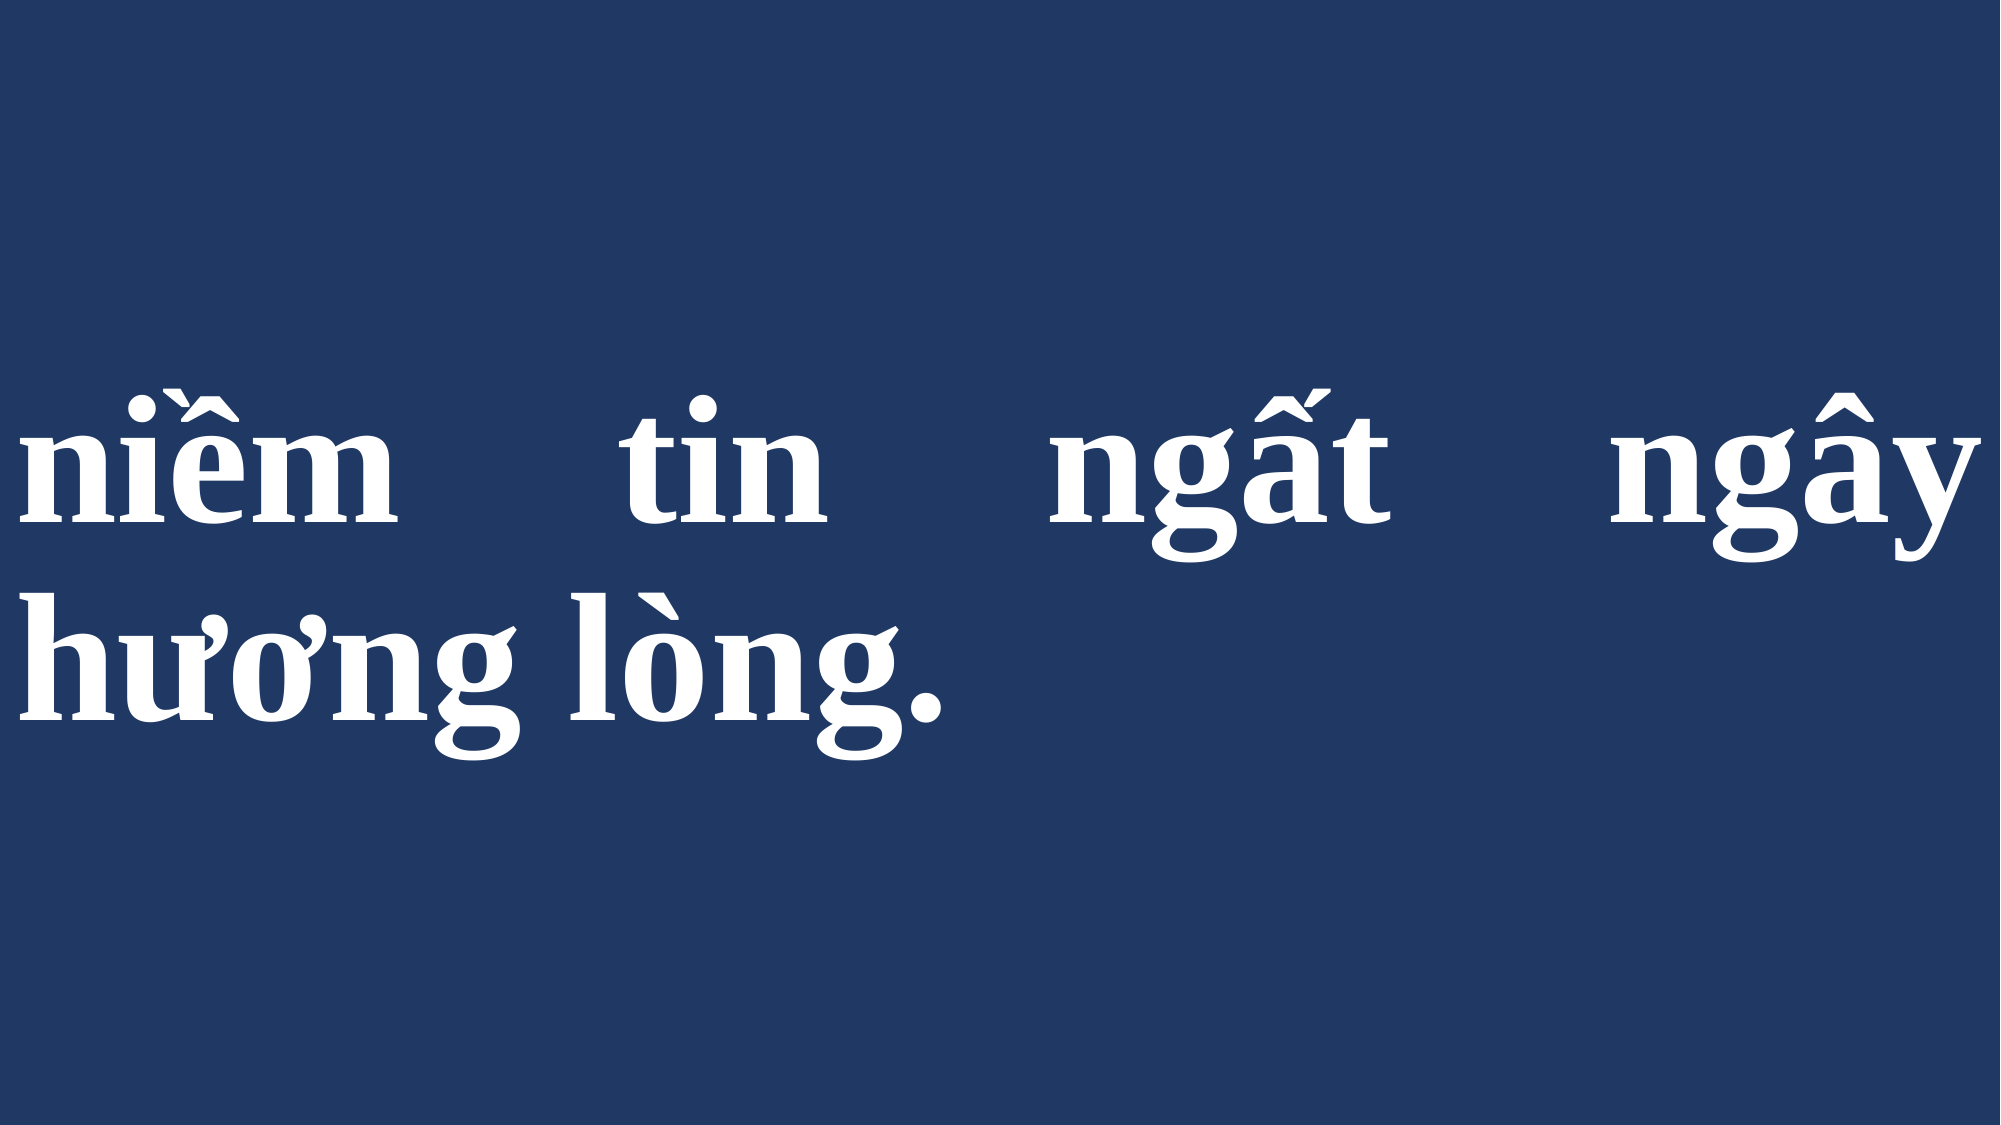

# niềm tin ngất ngây hương lòng.